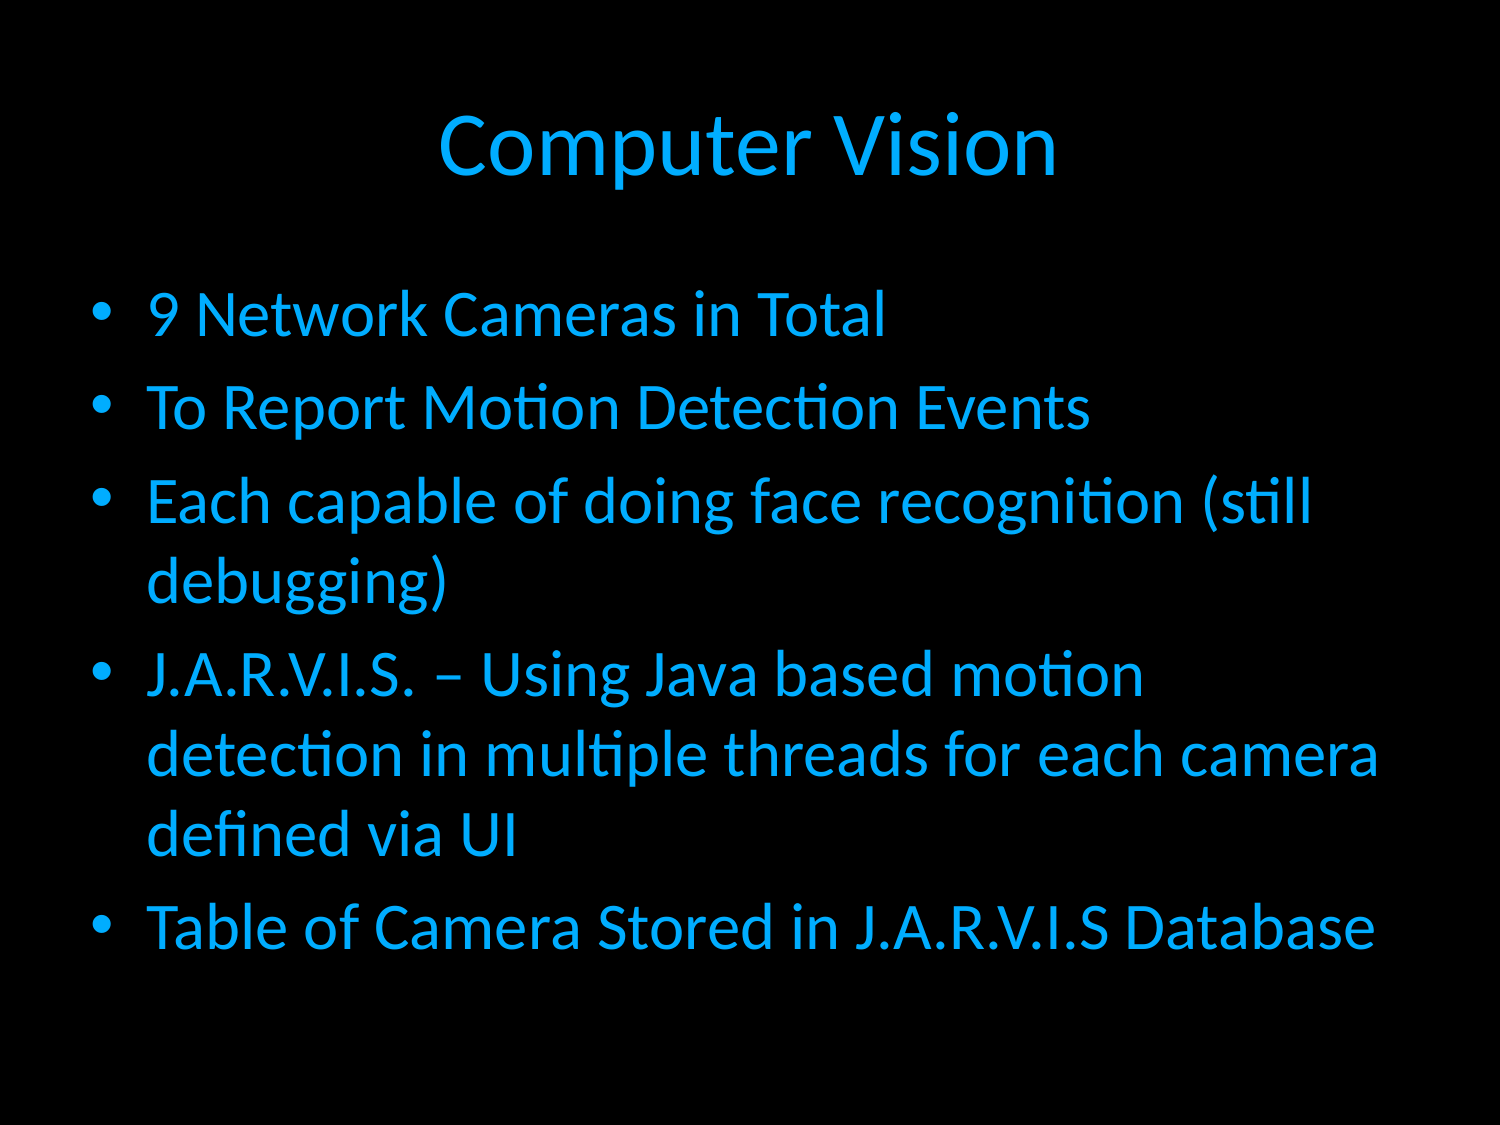

# Computer Vision
9 Network Cameras in Total
To Report Motion Detection Events
Each capable of doing face recognition (still debugging)
J.A.R.V.I.S. – Using Java based motion detection in multiple threads for each camera defined via UI
Table of Camera Stored in J.A.R.V.I.S Database